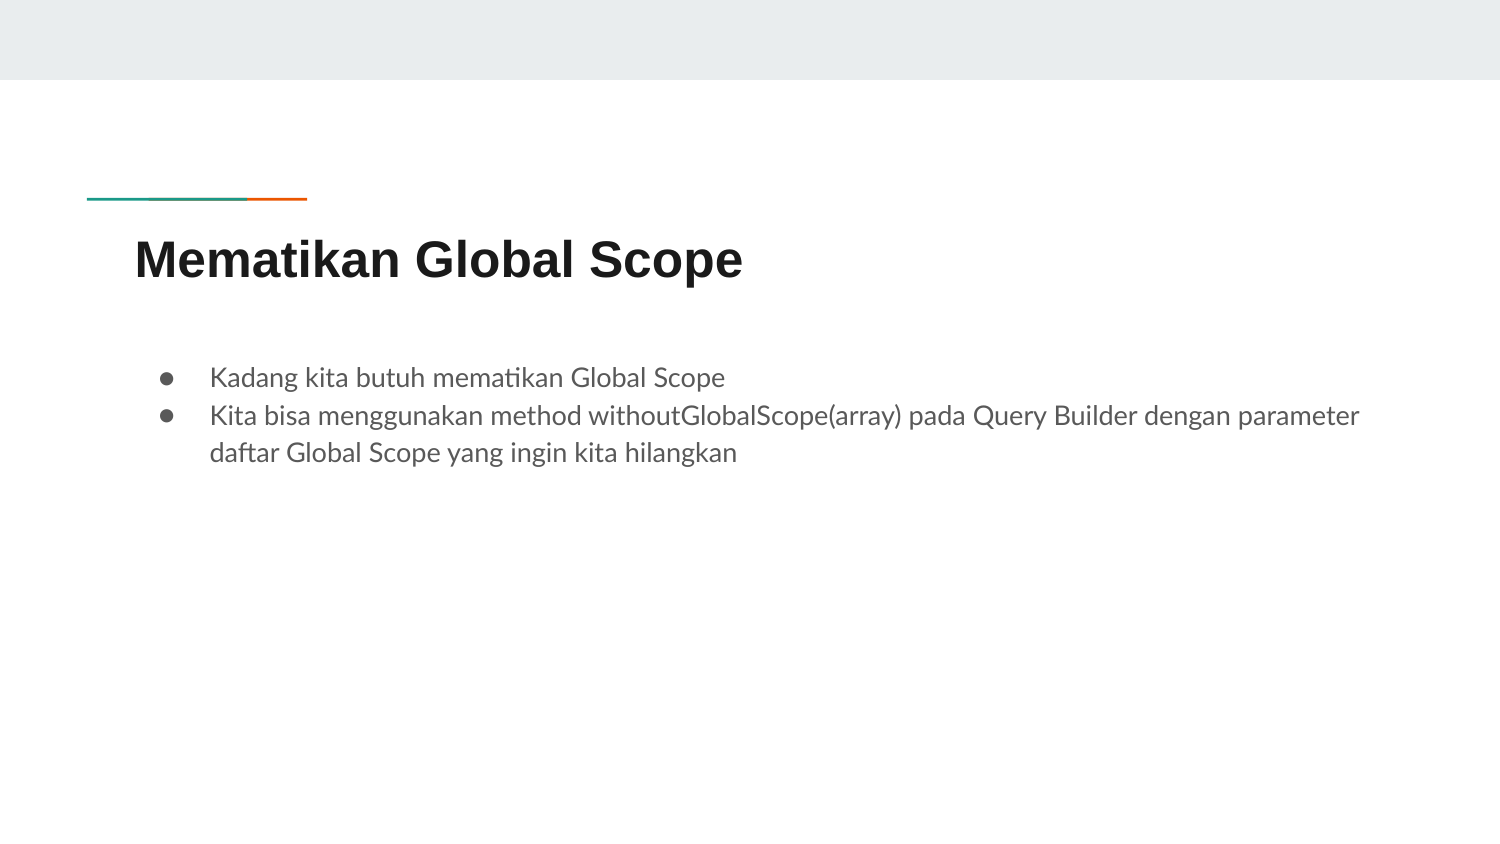

# Mematikan Global Scope
Kadang kita butuh mematikan Global Scope
Kita bisa menggunakan method withoutGlobalScope(array) pada Query Builder dengan parameter daftar Global Scope yang ingin kita hilangkan